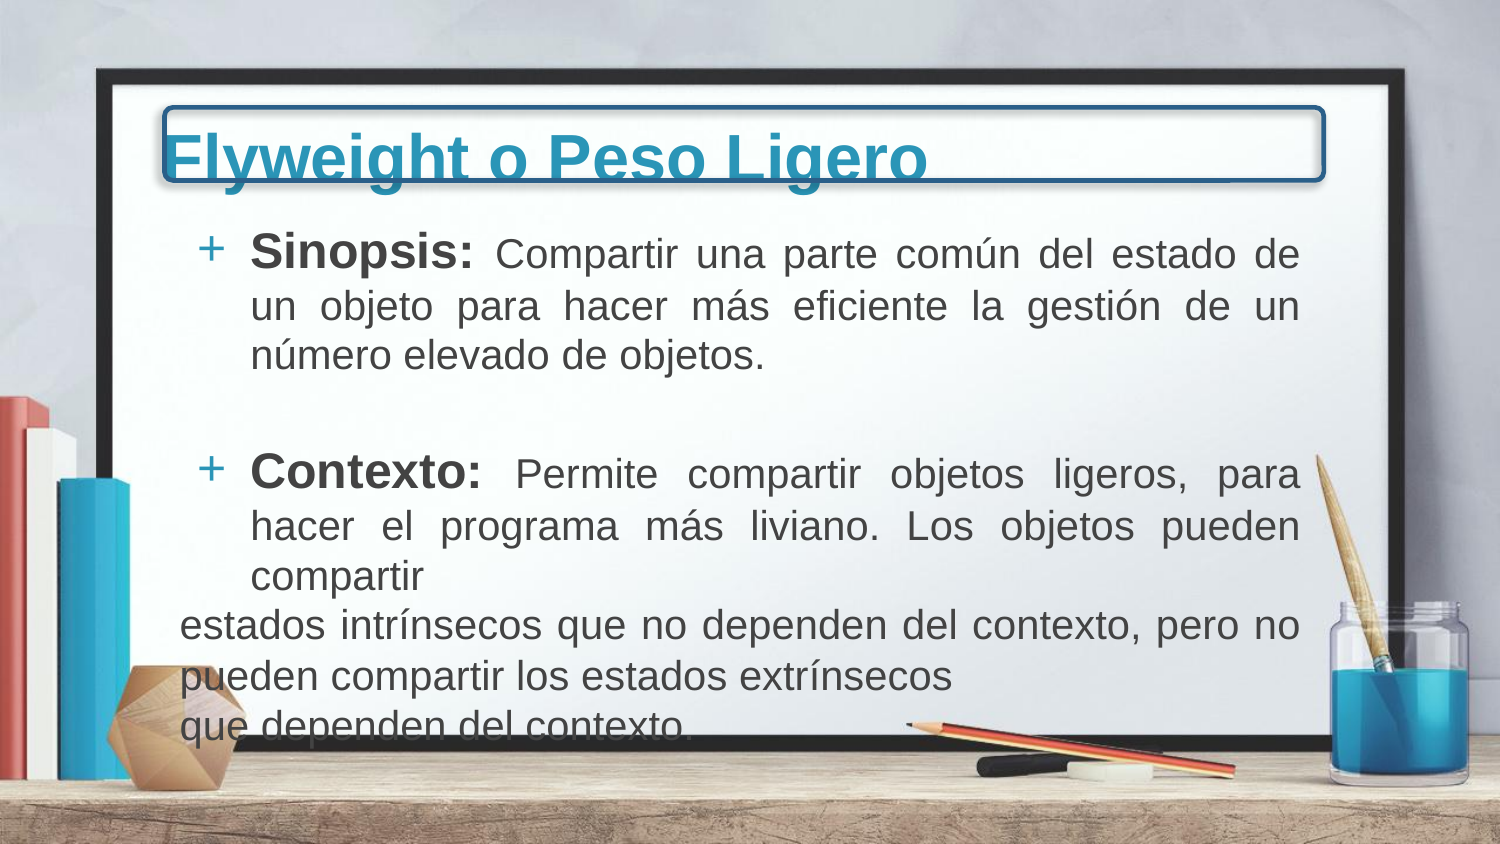

Flyweight o Peso Ligero
Sinopsis: Compartir una parte común del estado de un objeto para hacer más eficiente la gestión de un número elevado de objetos.

Contexto: Permite compartir objetos ligeros, para hacer el programa más liviano. Los objetos pueden compartir
estados intrínsecos que no dependen del contexto, pero no pueden compartir los estados extrínsecos
que dependen del contexto.